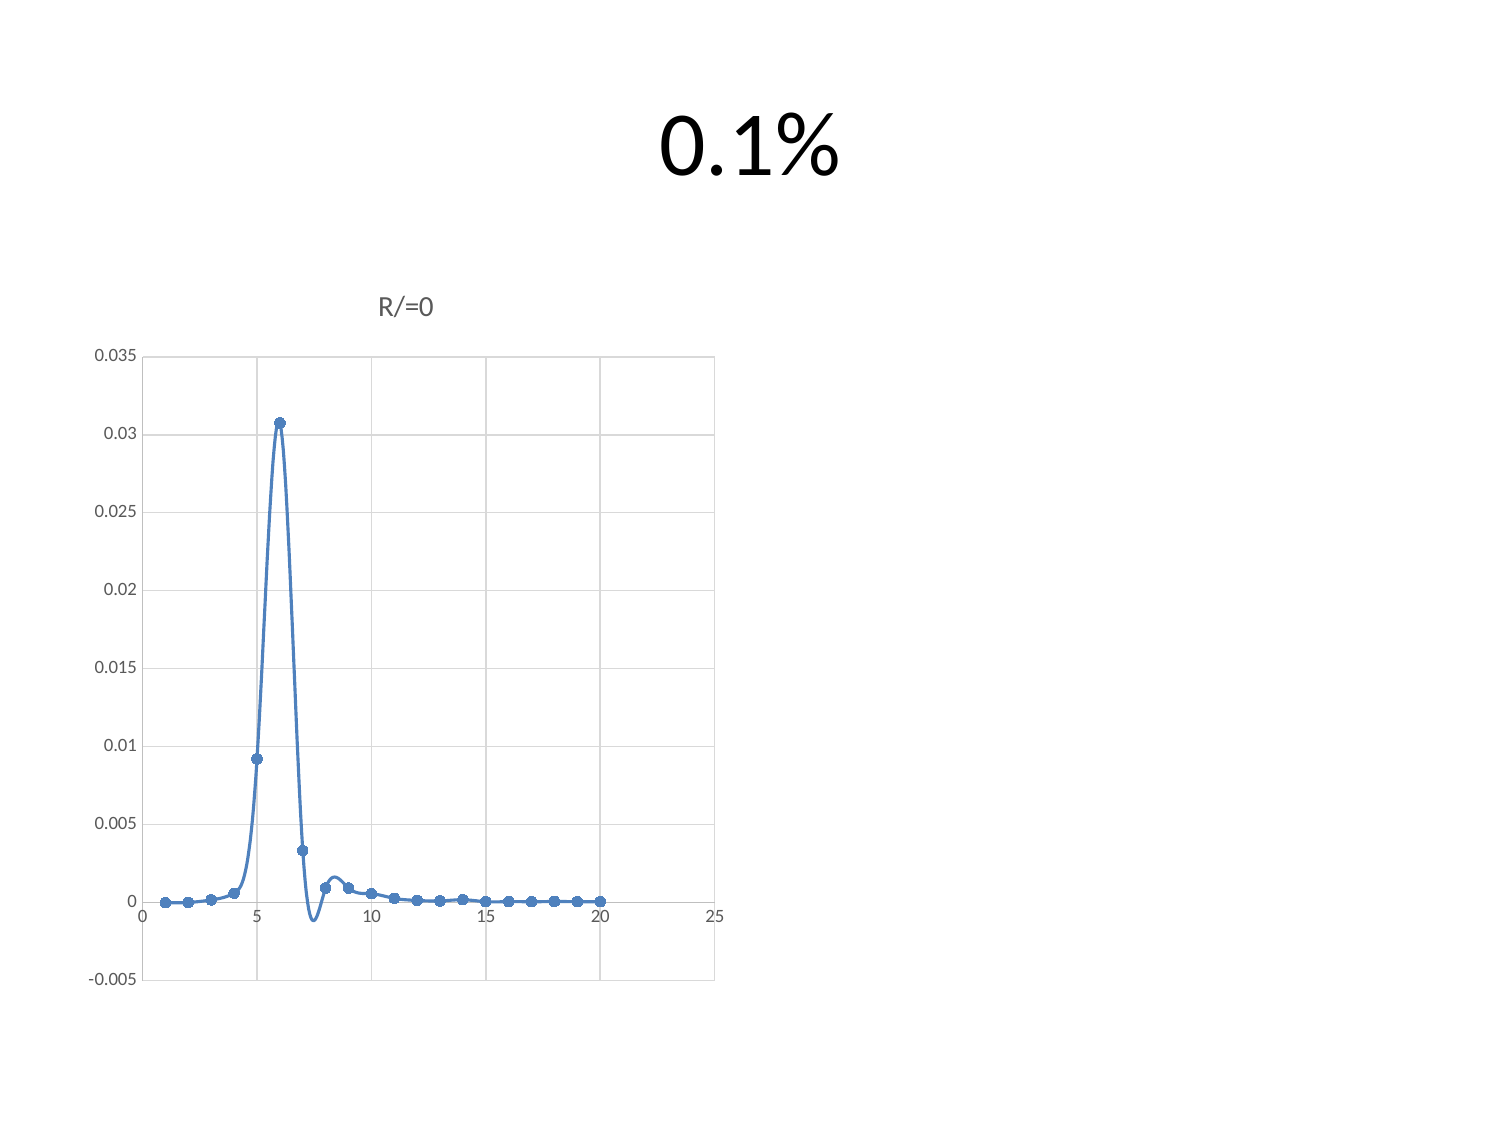

# 0.1%

### Chart: R/=0

| Category |  |
|---|---|